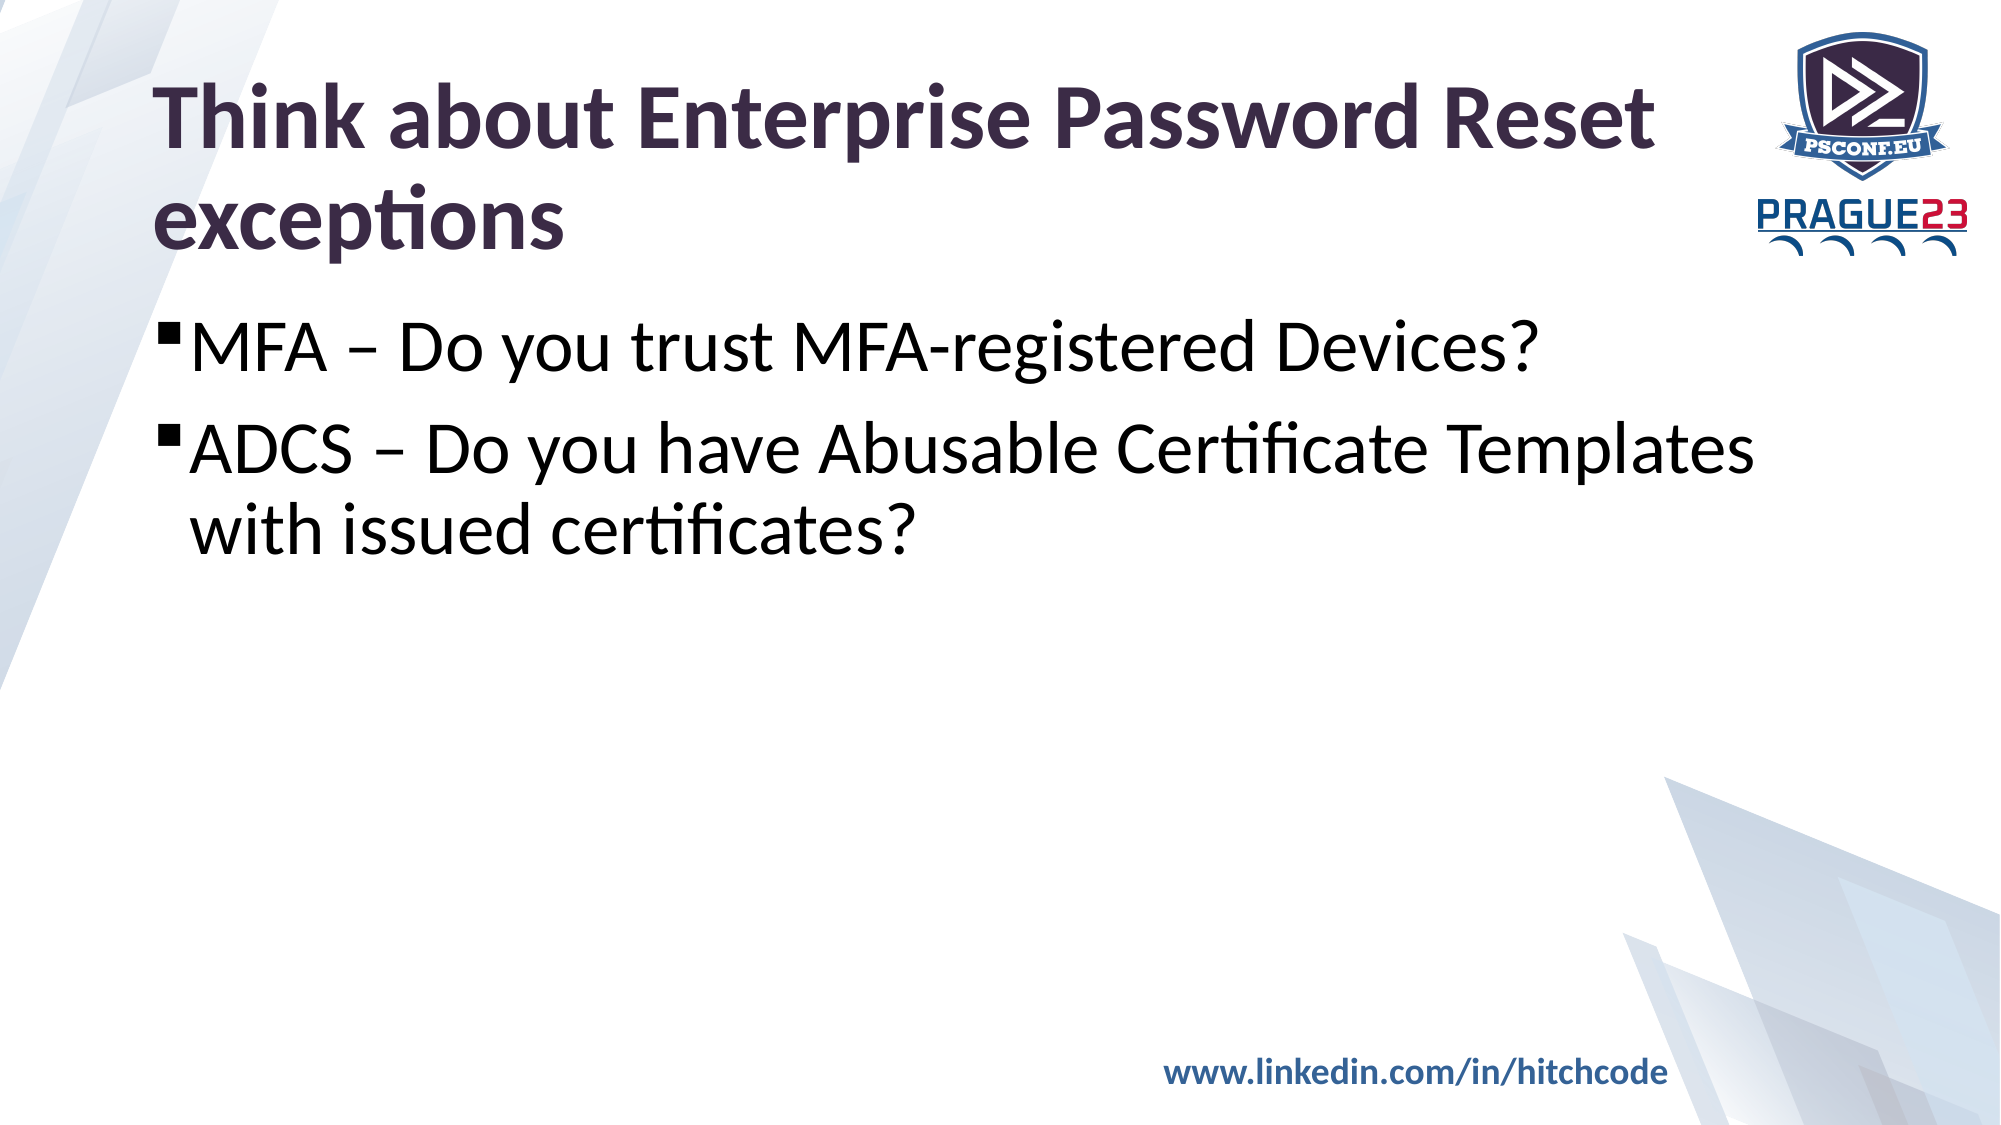

# Think about Enterprise Password Reset exceptions
MFA – Do you trust MFA-registered Devices?
ADCS – Do you have Abusable Certificate Templates with issued certificates?